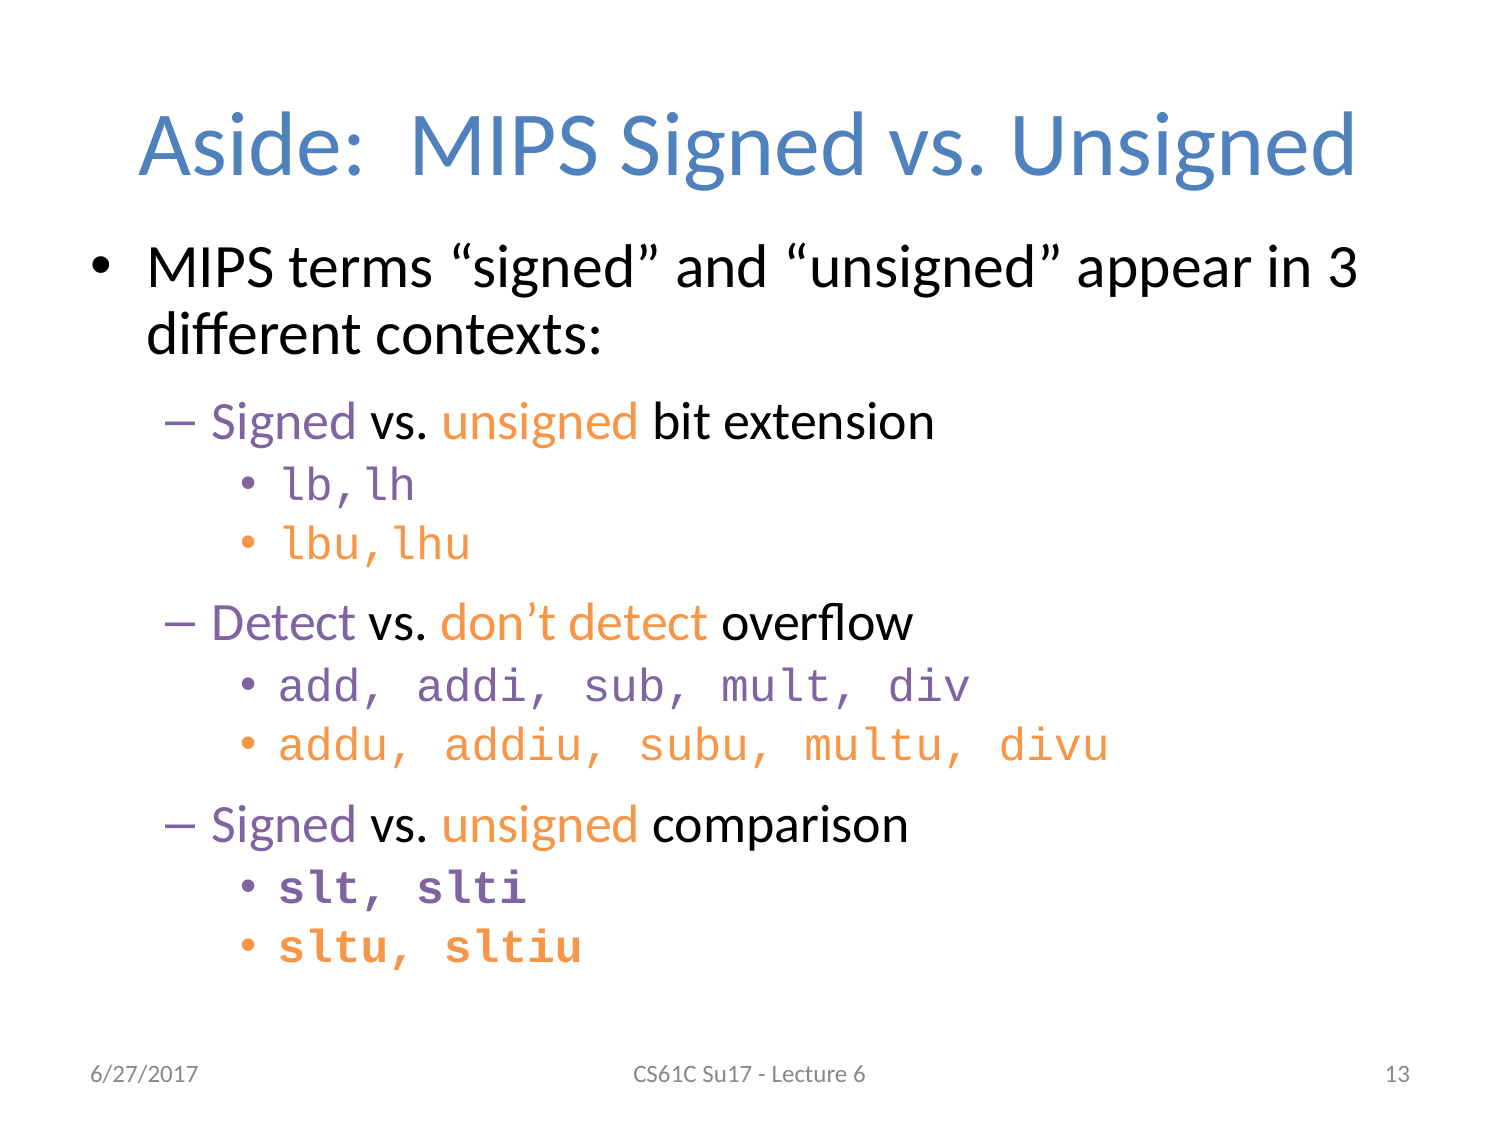

# Aside:  MIPS Signed vs. Unsigned
MIPS terms “signed” and “unsigned” appear in 3 different contexts:
Signed vs. unsigned bit extension
lb,lh
lbu,lhu
Detect vs. don’t detect overflow
add, addi, sub, mult, div
addu, addiu, subu, multu, divu
Signed vs. unsigned comparison
slt, slti
sltu, sltiu
6/27/2017
CS61C Su17 - Lecture 6
13